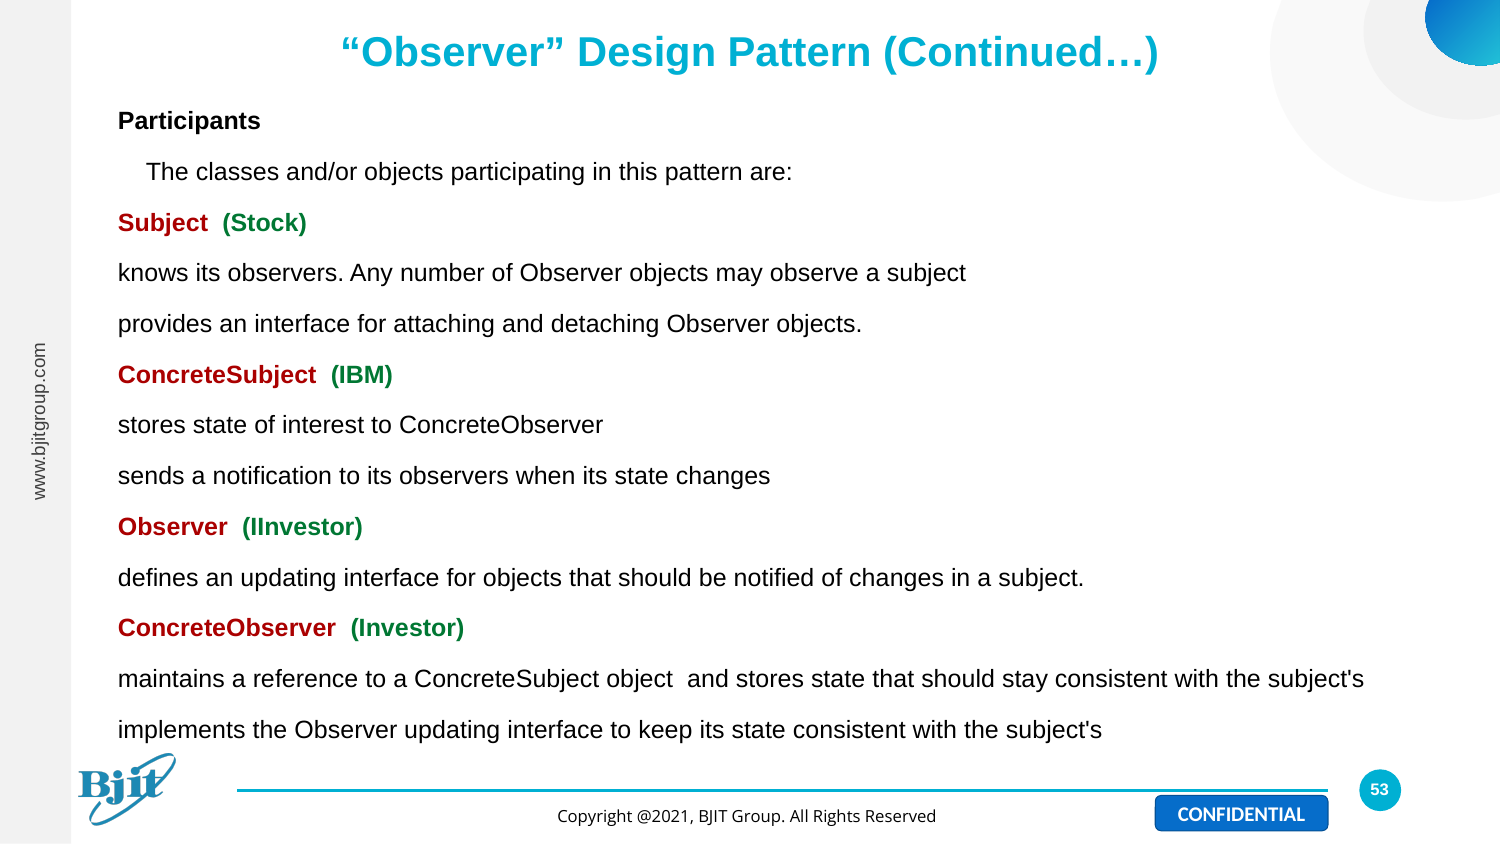

# “Observer” Design Pattern (Continued…)
Participants
    The classes and/or objects participating in this pattern are:
Subject  (Stock)
knows its observers. Any number of Observer objects may observe a subject
provides an interface for attaching and detaching Observer objects.
ConcreteSubject  (IBM)
stores state of interest to ConcreteObserver
sends a notification to its observers when its state changes
Observer  (IInvestor)
defines an updating interface for objects that should be notified of changes in a subject.
ConcreteObserver  (Investor)
maintains a reference to a ConcreteSubject object  and stores state that should stay consistent with the subject's
implements the Observer updating interface to keep its state consistent with the subject's